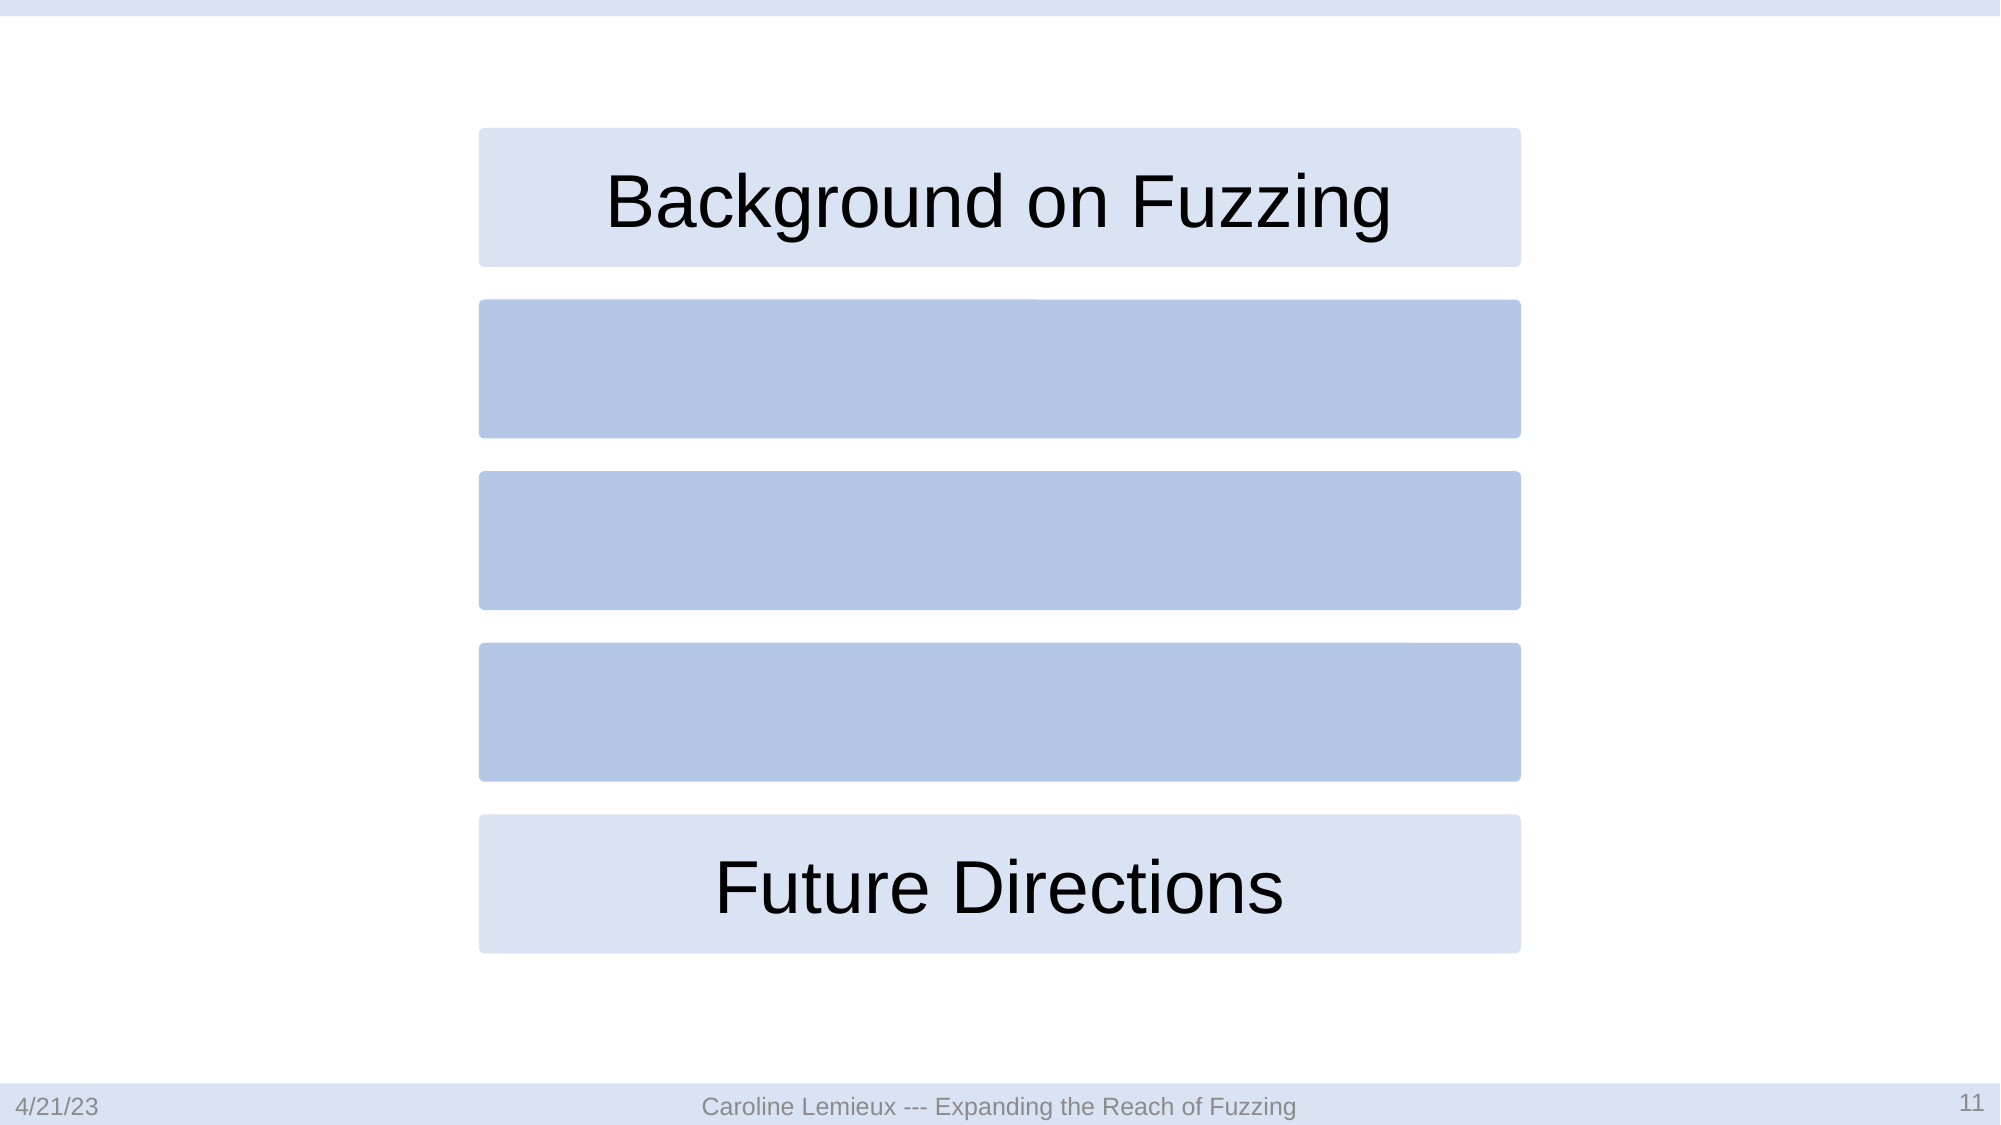

Background on Fuzzing

Future Directions
11
4/21/23
Caroline Lemieux --- Expanding the Reach of Fuzzing